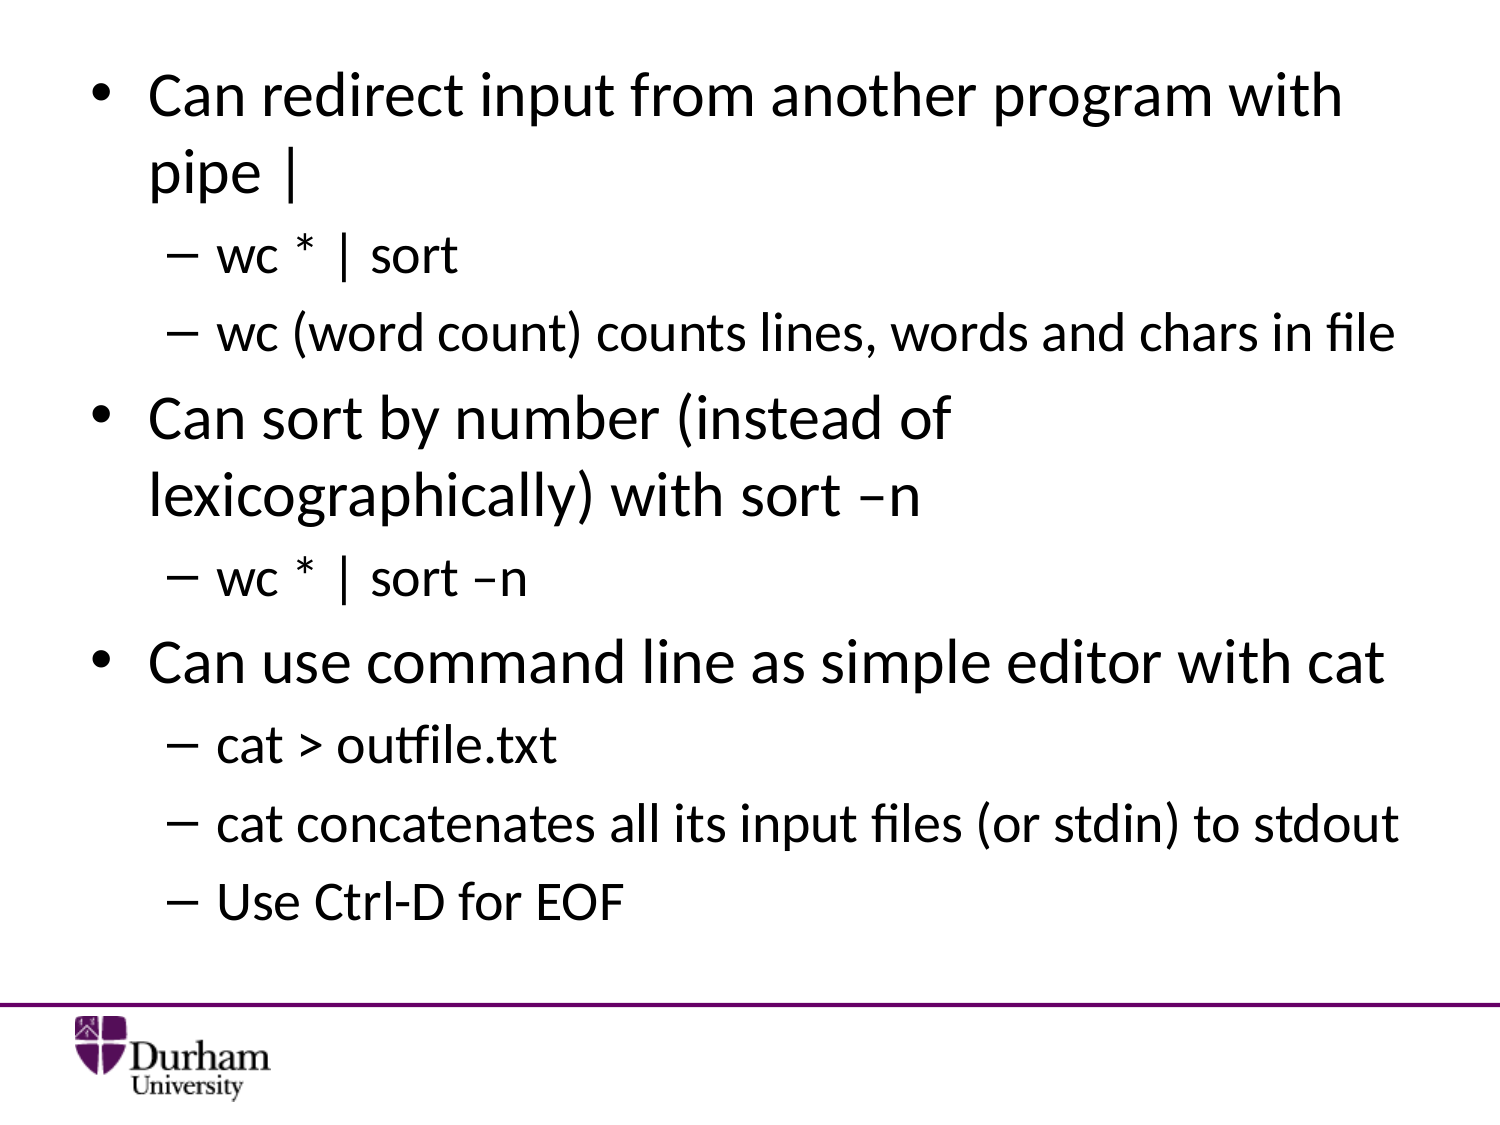

#
Can redirect input from another program with pipe |
wc * | sort
wc (word count) counts lines, words and chars in file
Can sort by number (instead of lexicographically) with sort –n
wc * | sort –n
Can use command line as simple editor with cat
cat > outfile.txt
cat concatenates all its input files (or stdin) to stdout
Use Ctrl-D for EOF